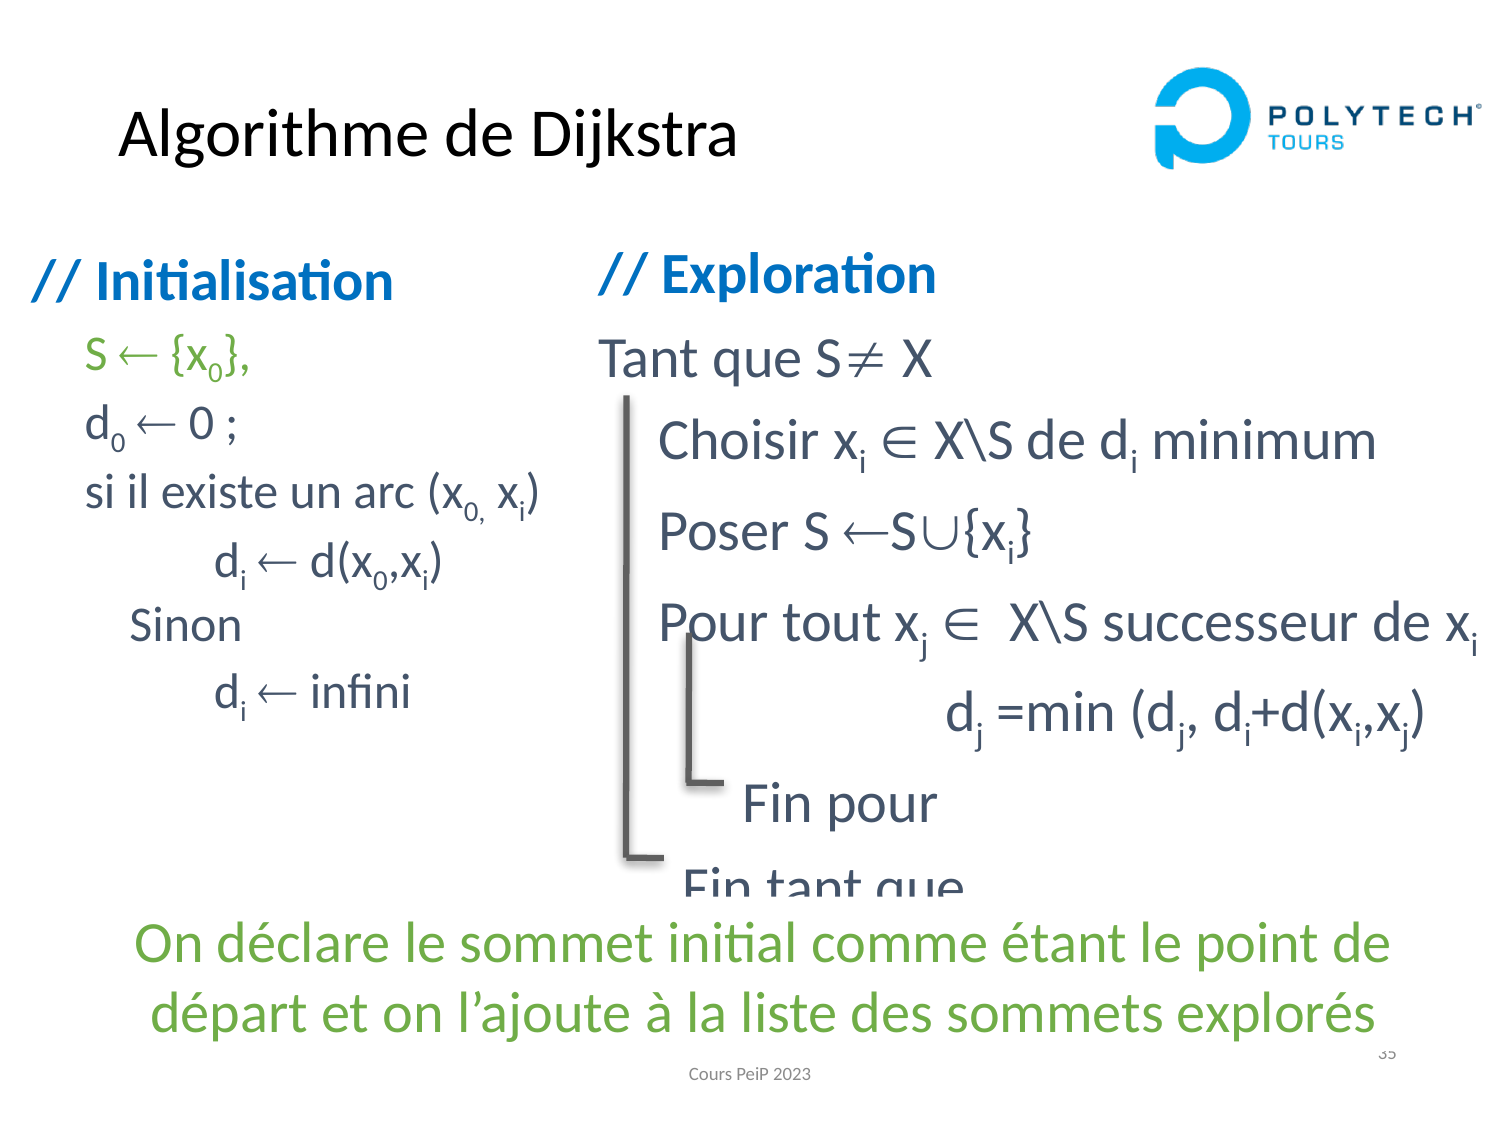

# Algorithme de Dijkstra
// Exploration
Tant que S≠ X
Choisir xi ∈ X\S de di minimum
Poser S ←S∪{xi}
Pour tout xj ∈  X\S successeur de xi
		dj =min (dj, di+d(xi,xj)
	Fin pour
	Fin tant que
// Initialisation
S ← {x0},
d0 ← 0 ;
si il existe un arc (x0, xi)
	di ← d(x0,xi)
Sinon
	di ← infini
On déclare le sommet initial comme étant le point de départ et on l’ajoute à la liste des sommets explorés
35
Cours PeiP 2023